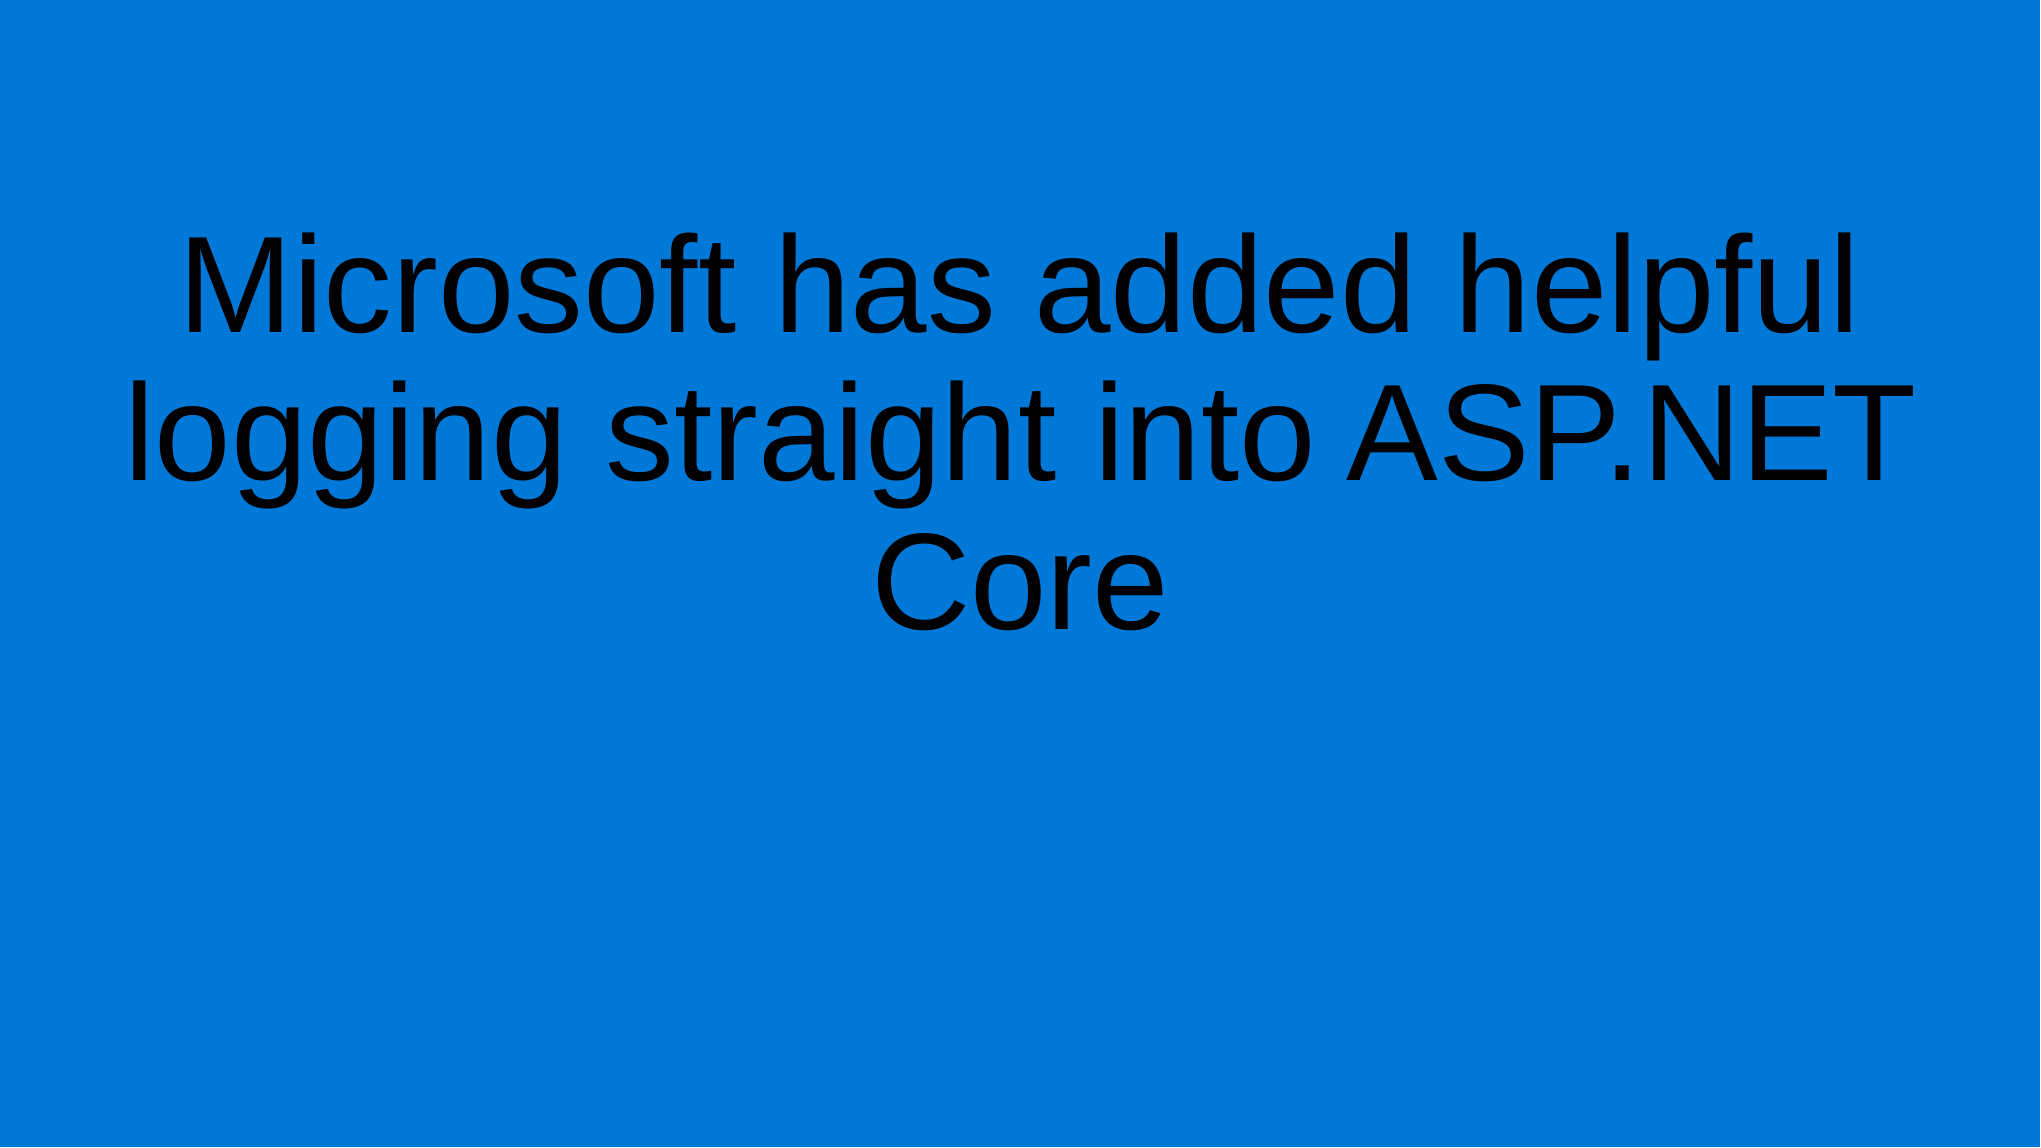

Microsoft has added helpful logging straight into ASP.NET Core